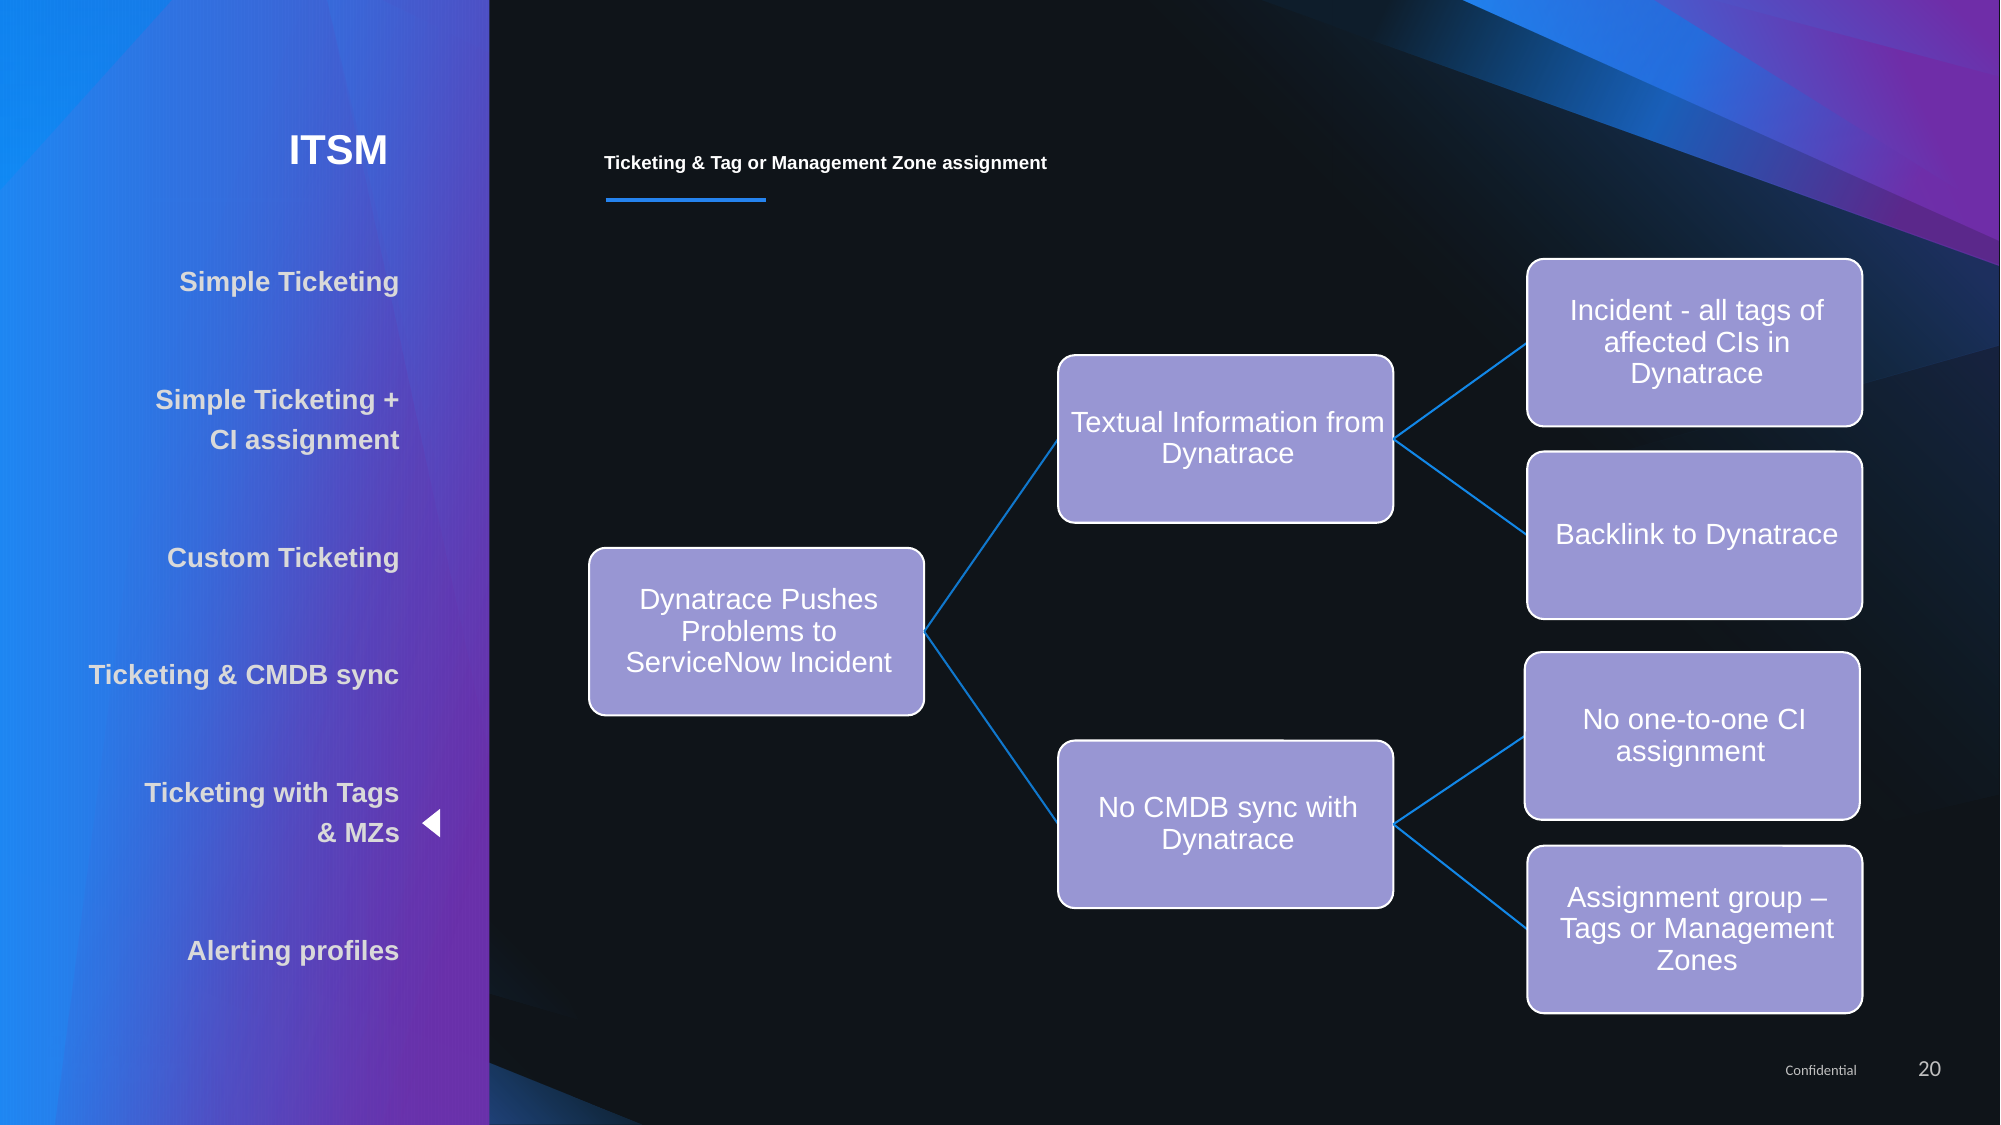

ITSM
# Ticketing & Tag or Management Zone assignment
Simple Ticketing
Simple Ticketing + CI assignment
Custom Ticketing
Ticketing & CMDB sync
Ticketing with Tags & MZs
Alerting profiles

Dynatrace Pushes Problems to ServiceNow Incident

Textual Information from Dynatrace

Incident - all tags of affected CIs in Dynatrace

Backlink to Dynatrace

No CMDB sync with Dynatrace

No one-to-one CI assignment

Assignment group – Tags or Management Zones